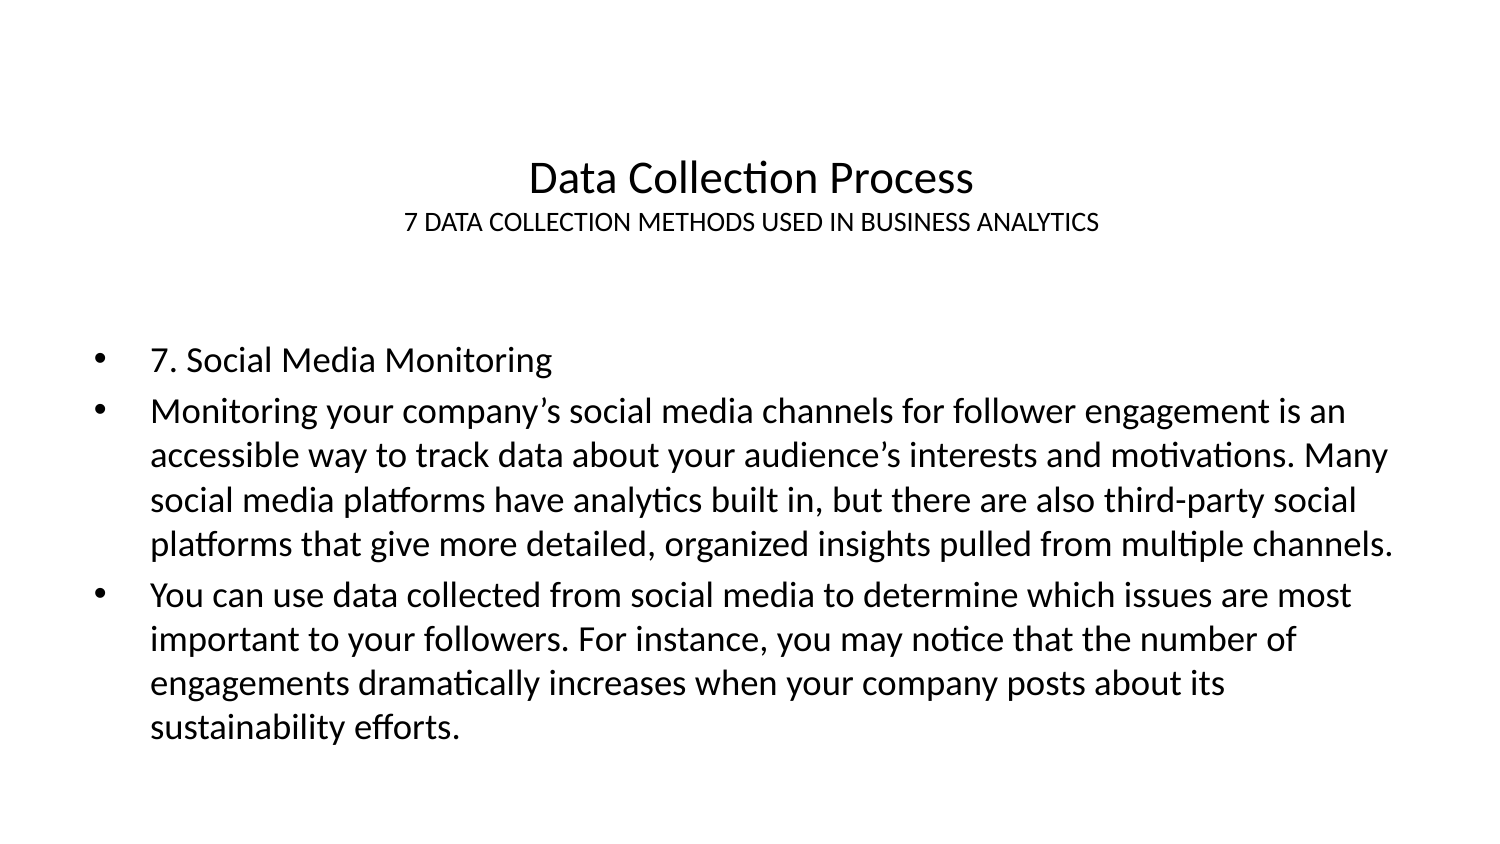

# Data Collection Process 7 DATA COLLECTION METHODS USED IN BUSINESS ANALYTICS
7. Social Media Monitoring
Monitoring your company’s social media channels for follower engagement is an accessible way to track data about your audience’s interests and motivations. Many social media platforms have analytics built in, but there are also third-party social platforms that give more detailed, organized insights pulled from multiple channels.
You can use data collected from social media to determine which issues are most important to your followers. For instance, you may notice that the number of engagements dramatically increases when your company posts about its sustainability efforts.